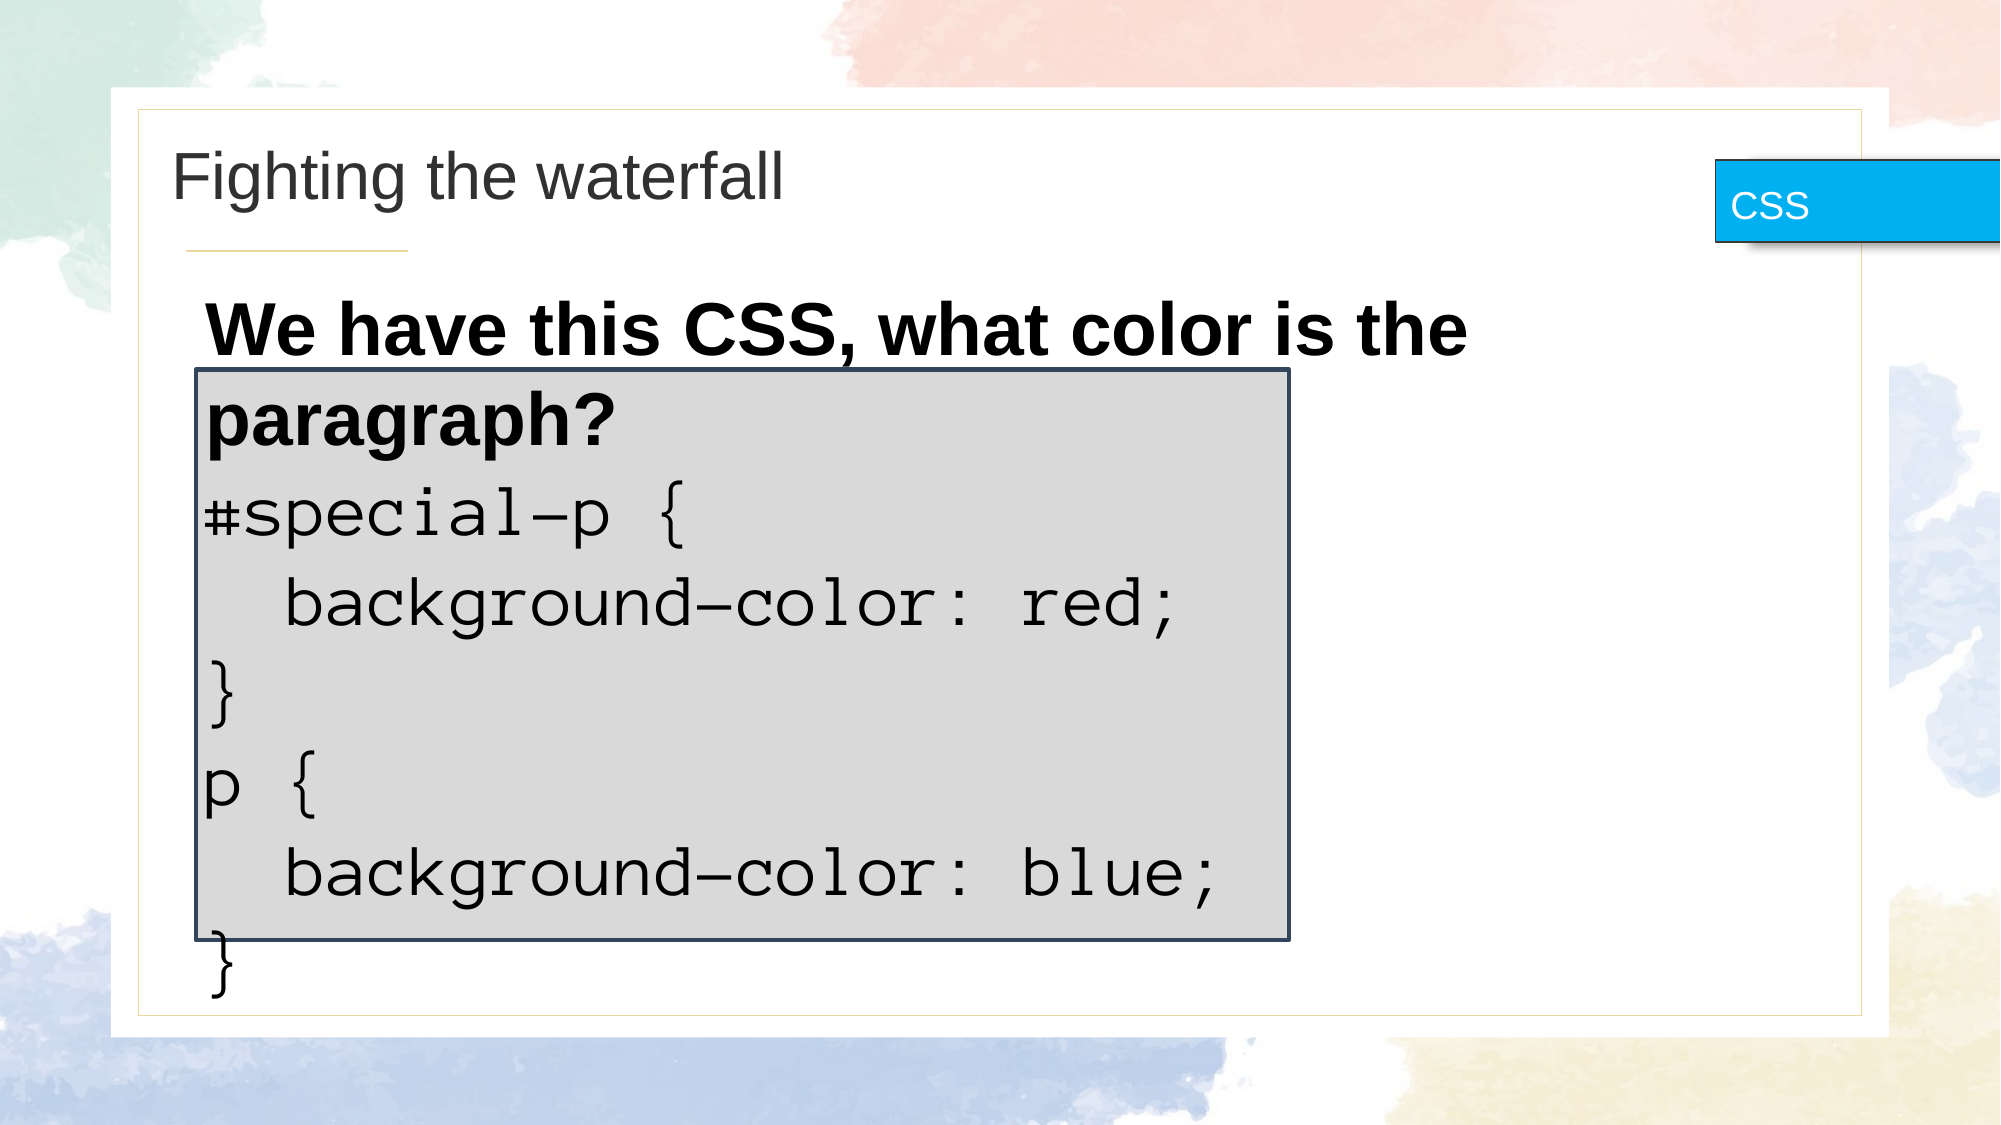

# Fighting the waterfall
CSS
We have this CSS, what color is the paragraph?
#special-p {
  background-color: red;
}
p {
  background-color: blue;
}